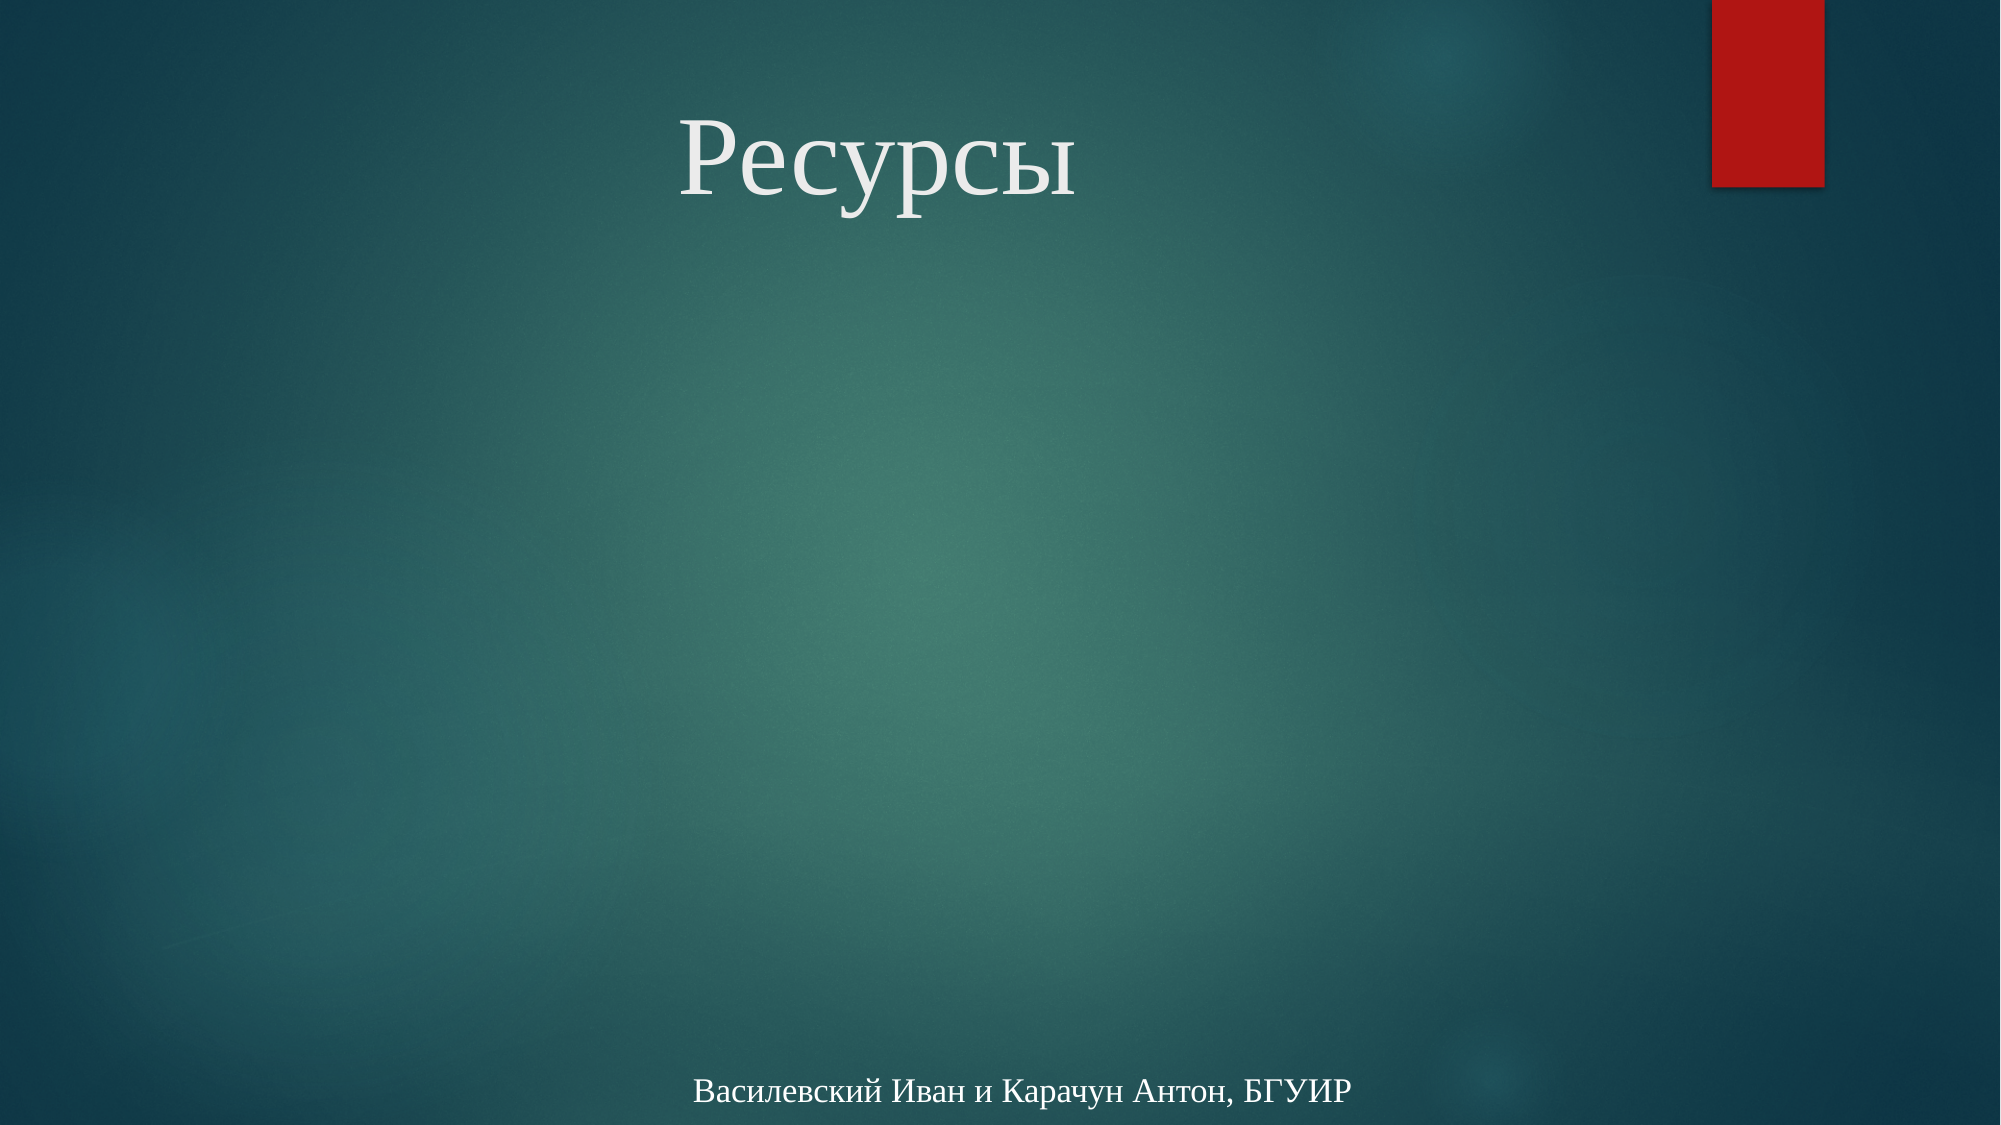

# Ресурсы

Василевский Иван и Карачун Антон, БГУИР